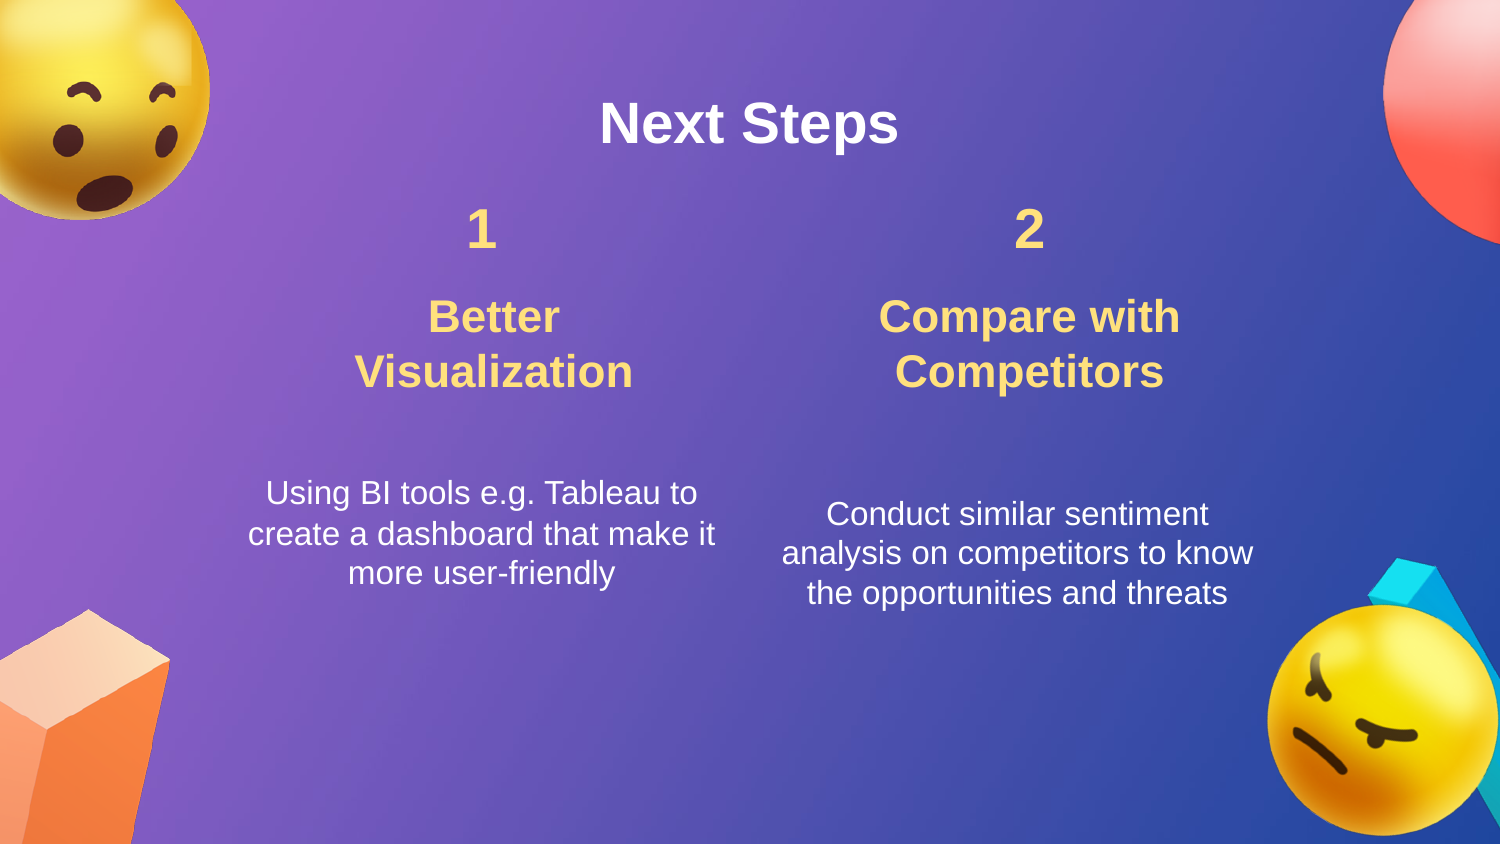

# Next Steps
1
2
Better
Visualization
Compare with Competitors
Using BI tools e.g. Tableau to create a dashboard that make it more user-friendly

Conduct similar sentiment analysis on competitors to know the opportunities and threats